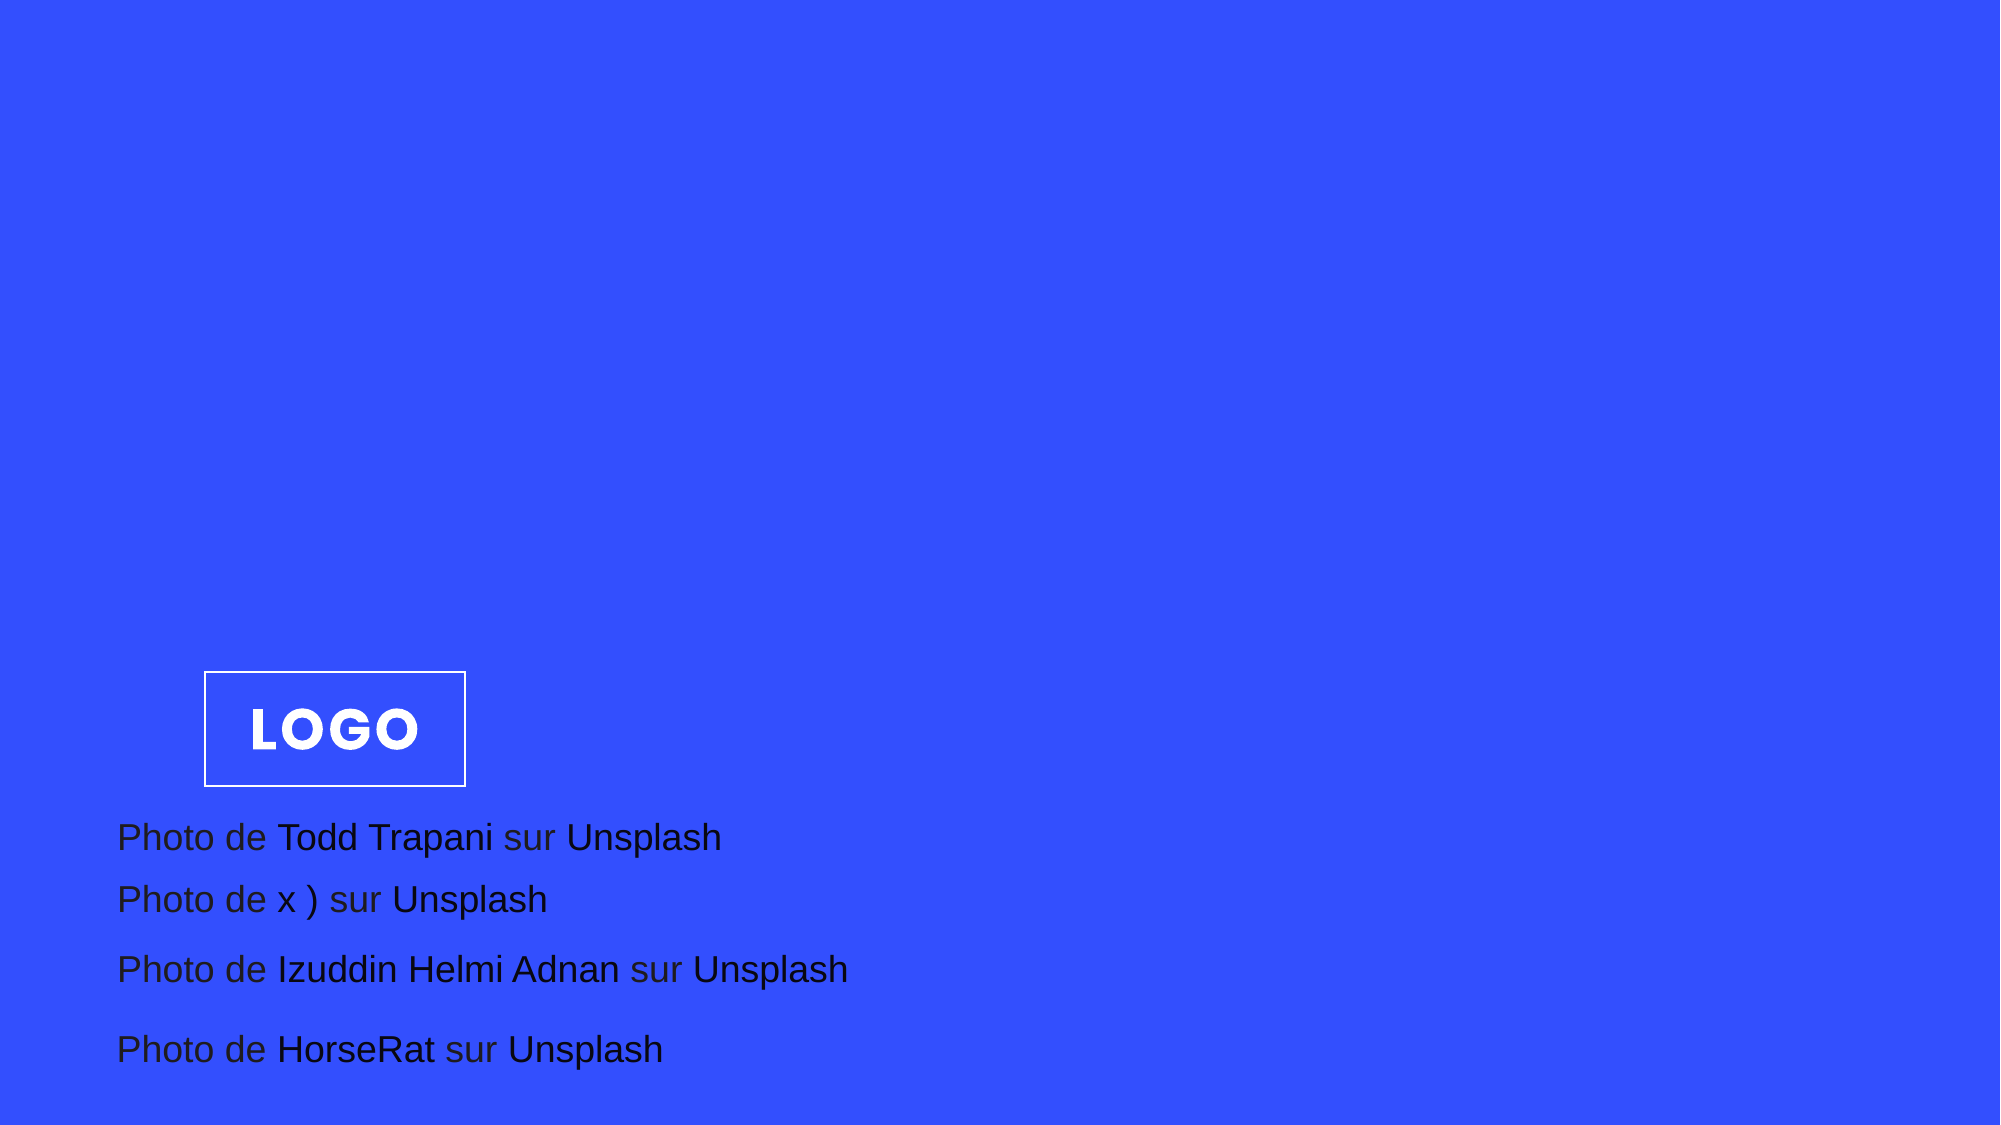

Photo de Todd Trapani sur Unsplash

Photo de x ) sur Unsplash
Photo de Izuddin Helmi Adnan sur Unsplash
Photo de HorseRat sur Unsplash